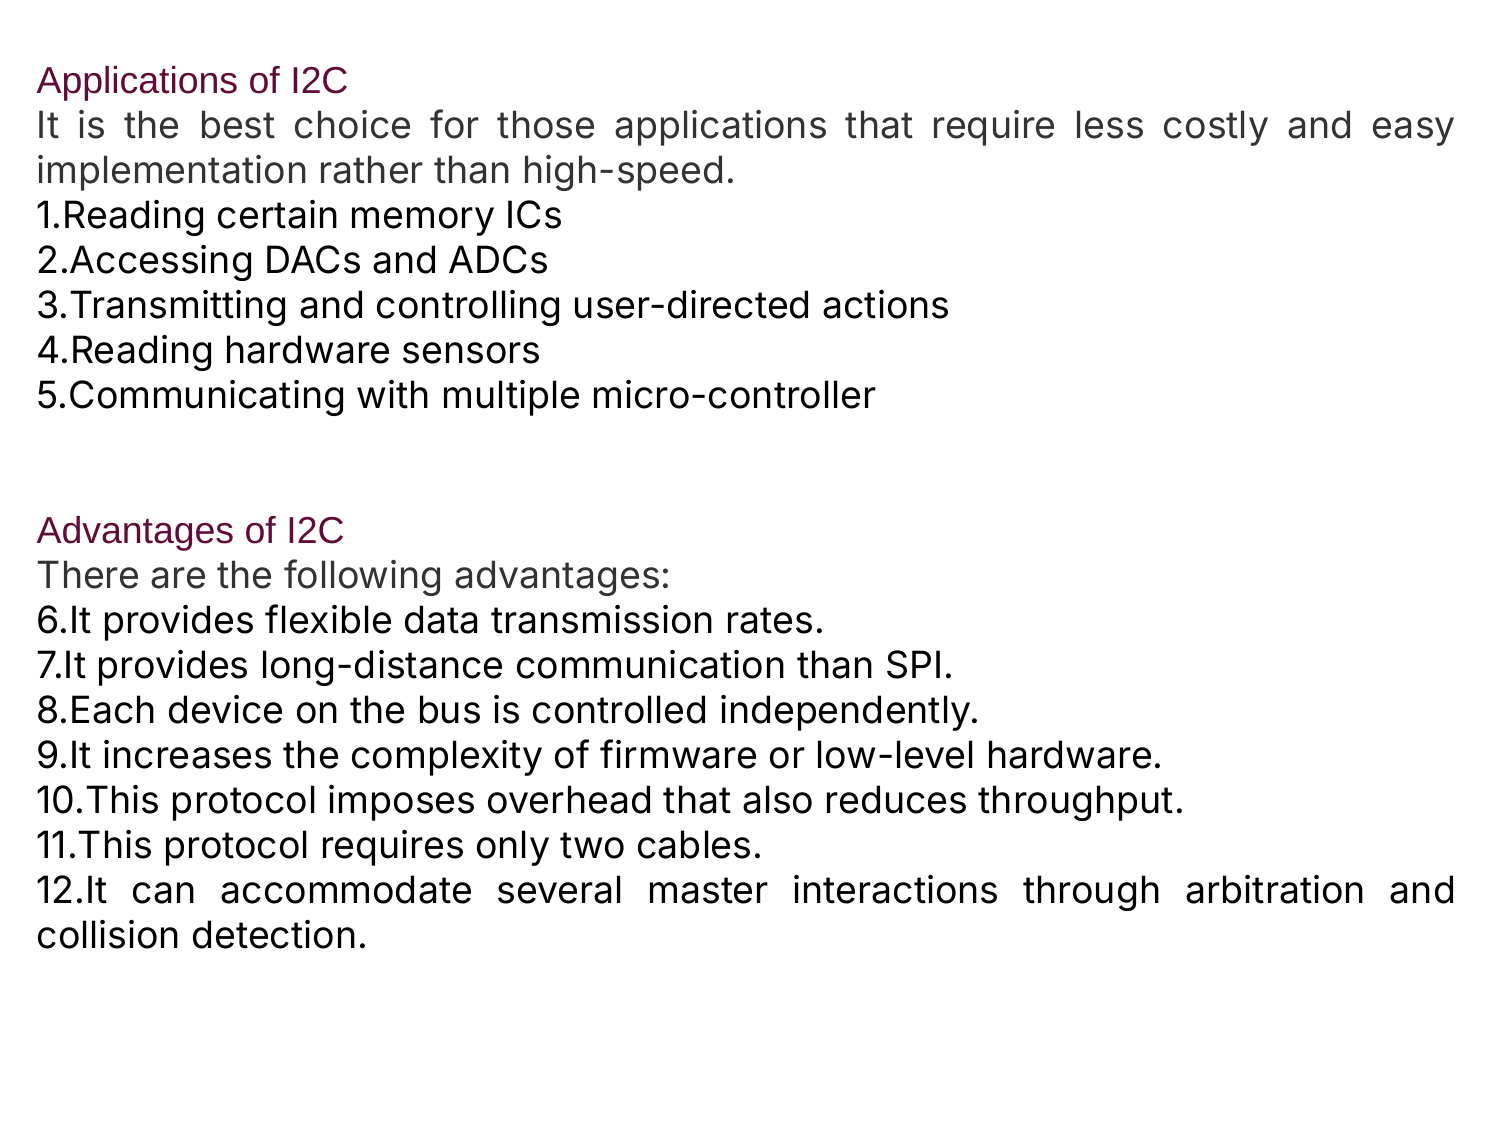

#
Applications of I2C
It is the best choice for those applications that require less costly and easy implementation rather than high-speed.
Reading certain memory ICs
Accessing DACs and ADCs
Transmitting and controlling user-directed actions
Reading hardware sensors
Communicating with multiple micro-controller

Advantages of I2C
There are the following advantages:
It provides flexible data transmission rates.
It provides long-distance communication than SPI.
Each device on the bus is controlled independently.
It increases the complexity of firmware or low-level hardware.
This protocol imposes overhead that also reduces throughput.
This protocol requires only two cables.
It can accommodate several master interactions through arbitration and collision detection.